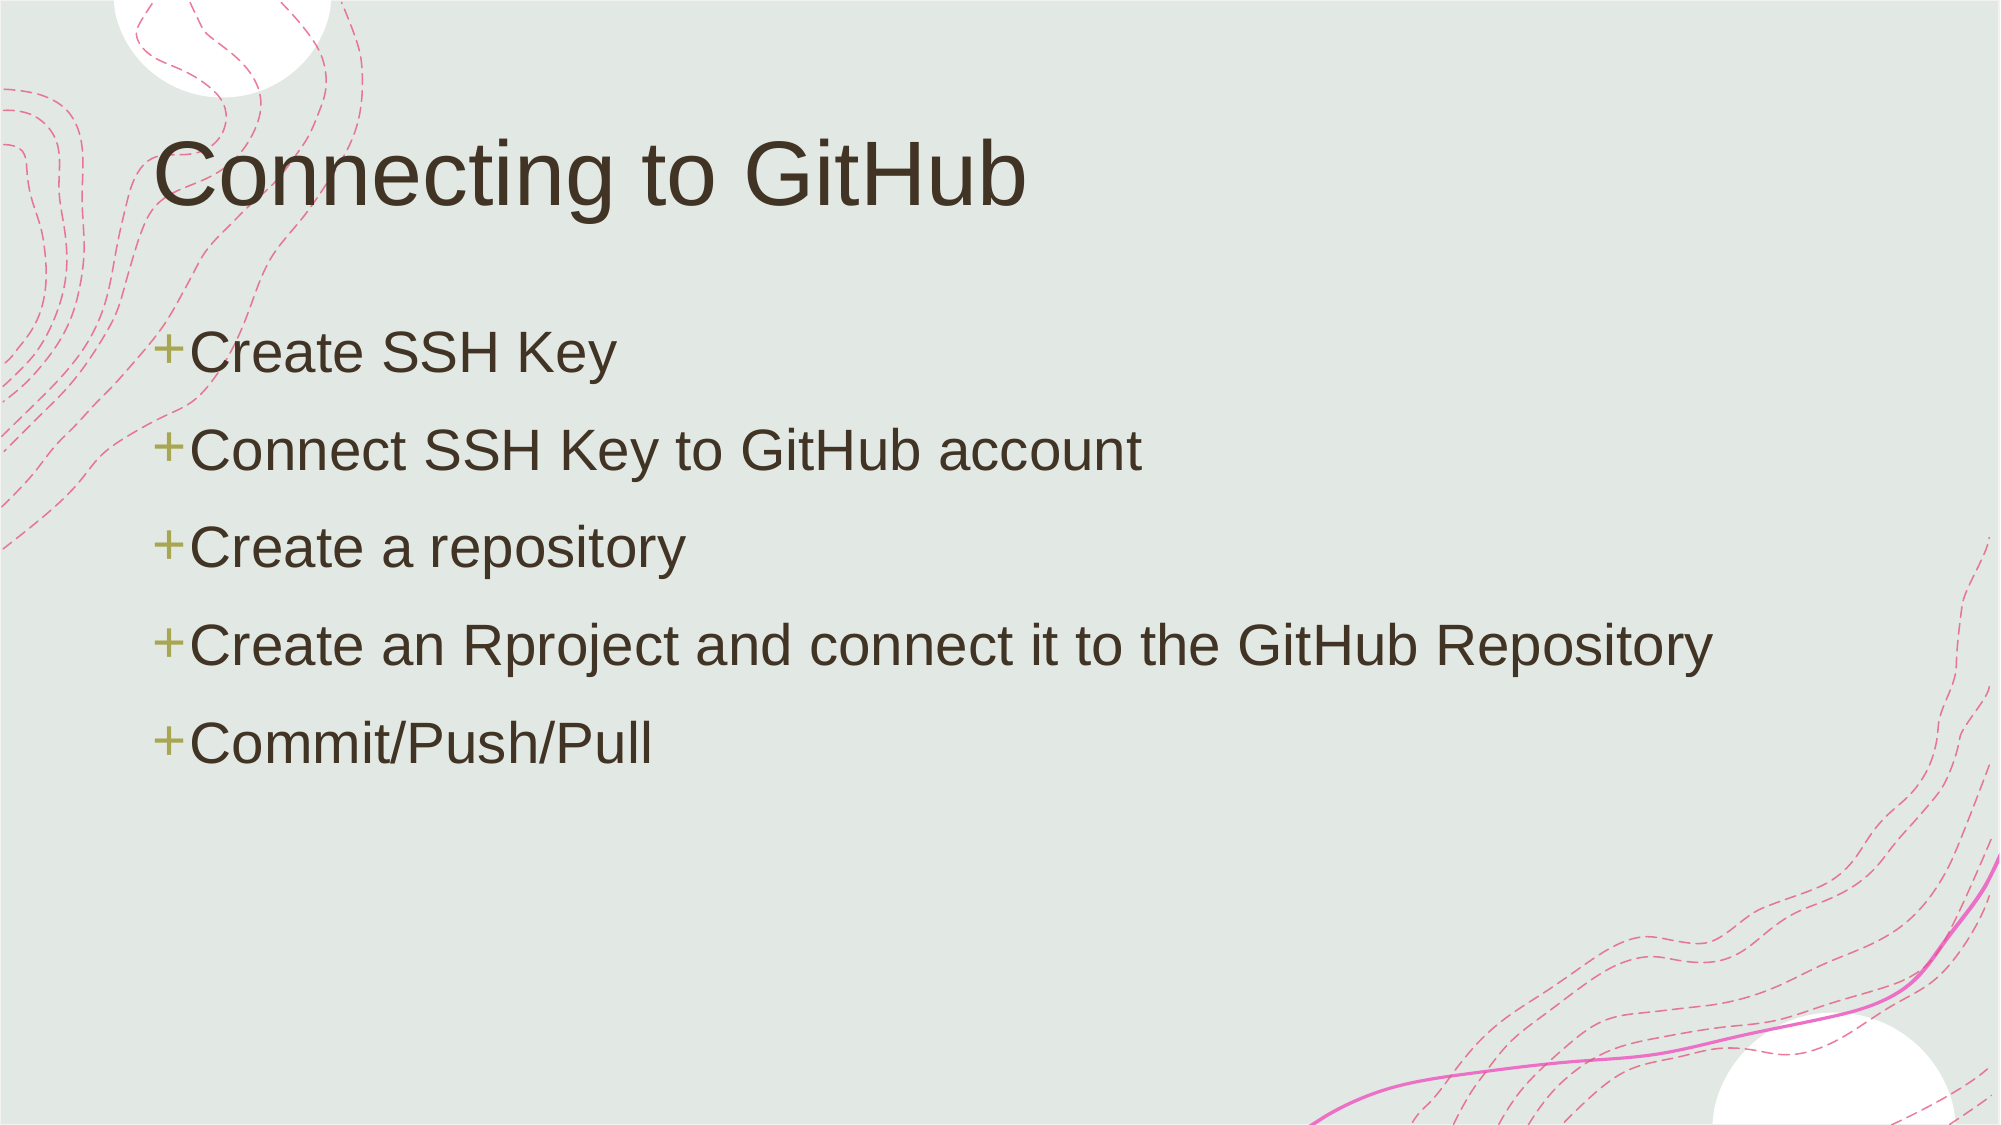

# Connecting to GitHub
Create SSH Key
Connect SSH Key to GitHub account
Create a repository
Create an Rproject and connect it to the GitHub Repository
Commit/Push/Pull